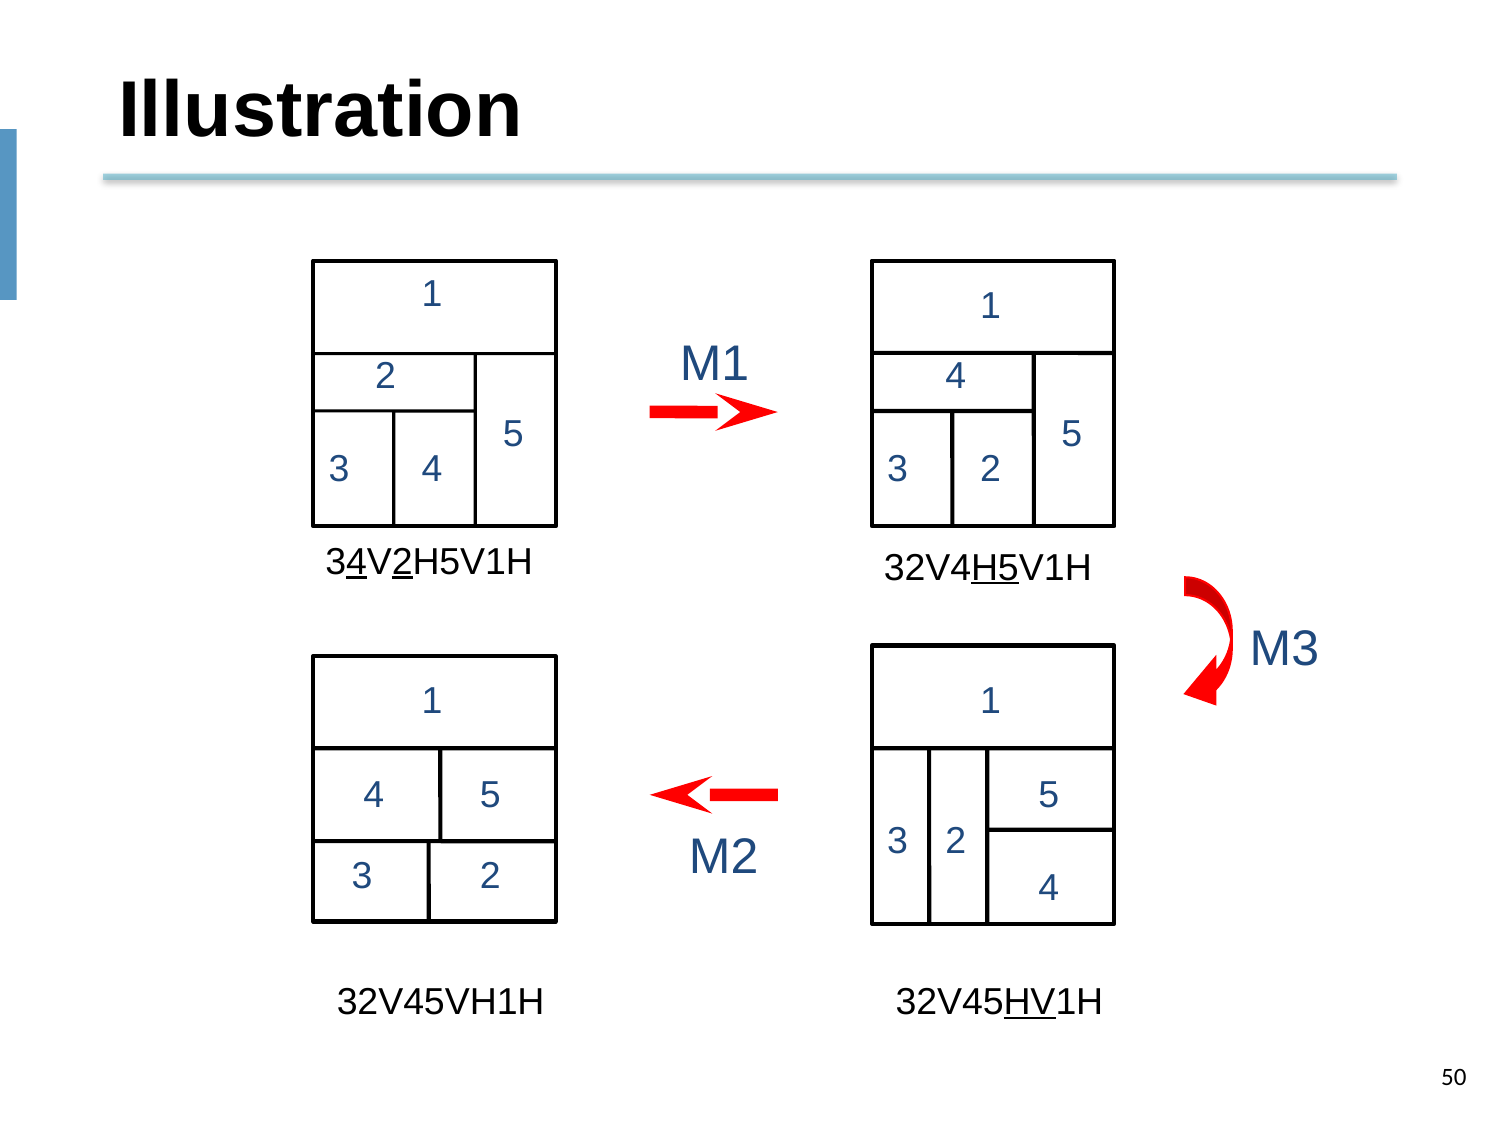

# Illustration

1
1
M1
2
4

5
5

3
4
3
2
34V2H5V1H
32V4H5V1H

M3

1
1

4
5
5

M2
3
2

3
2
4
32V45VH1H
32V45HV1H
50